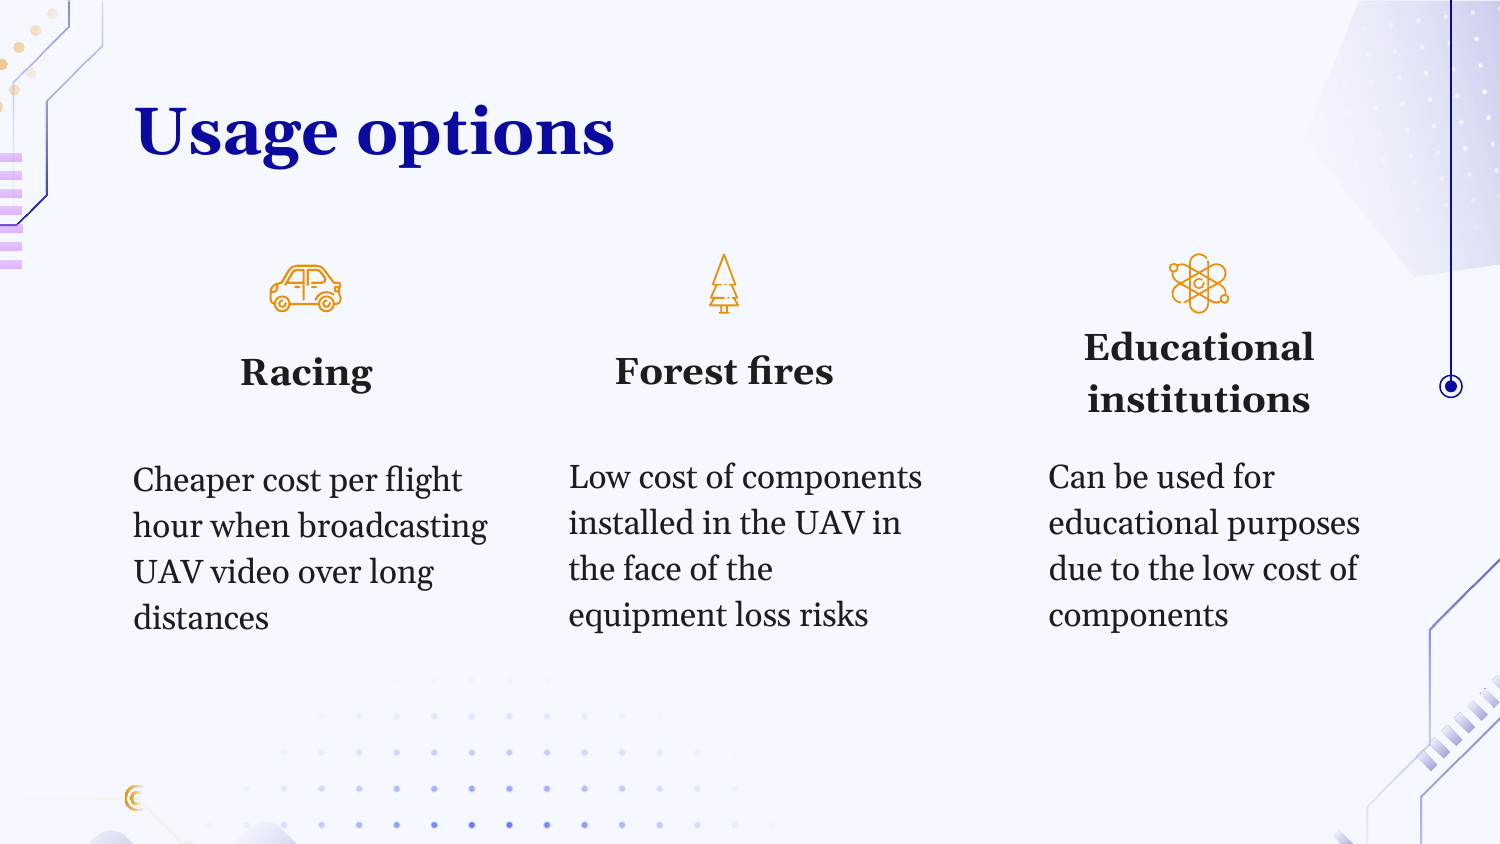

# Usage options

Educational institutions
Forest fires
Racing
Low cost of components installed in the UAV in the face of the equipment loss risks
Can be used for educational purposes due to the low cost of components
Cheaper cost per flight hour when broadcasting UAV video over long distances